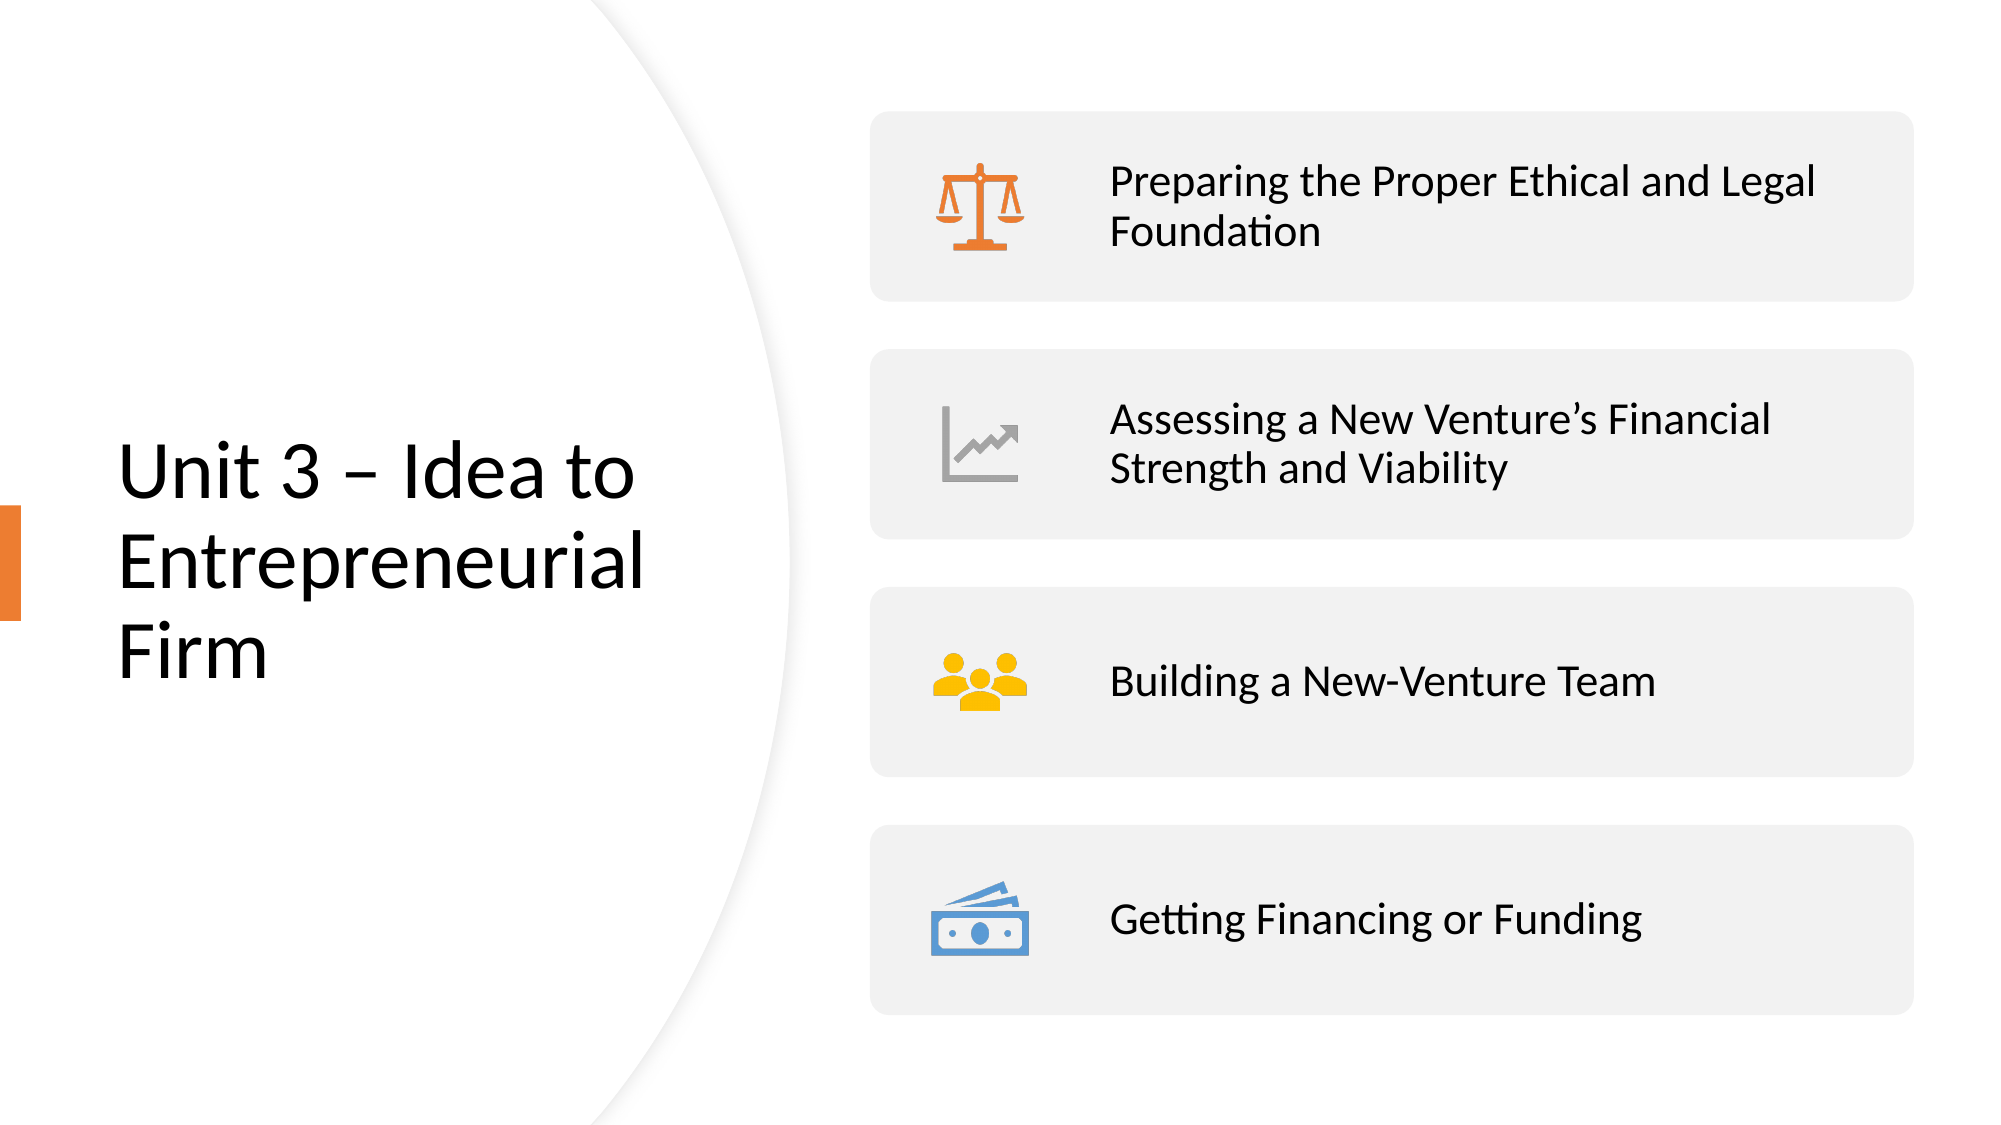

Preparing the Proper Ethical and Legal Foundation
Assessing a New Venture’s Financial Strength and Viability
Building a New-Venture Team
Getting Financing or Funding
# Unit 3 – Idea to Entrepreneurial Firm